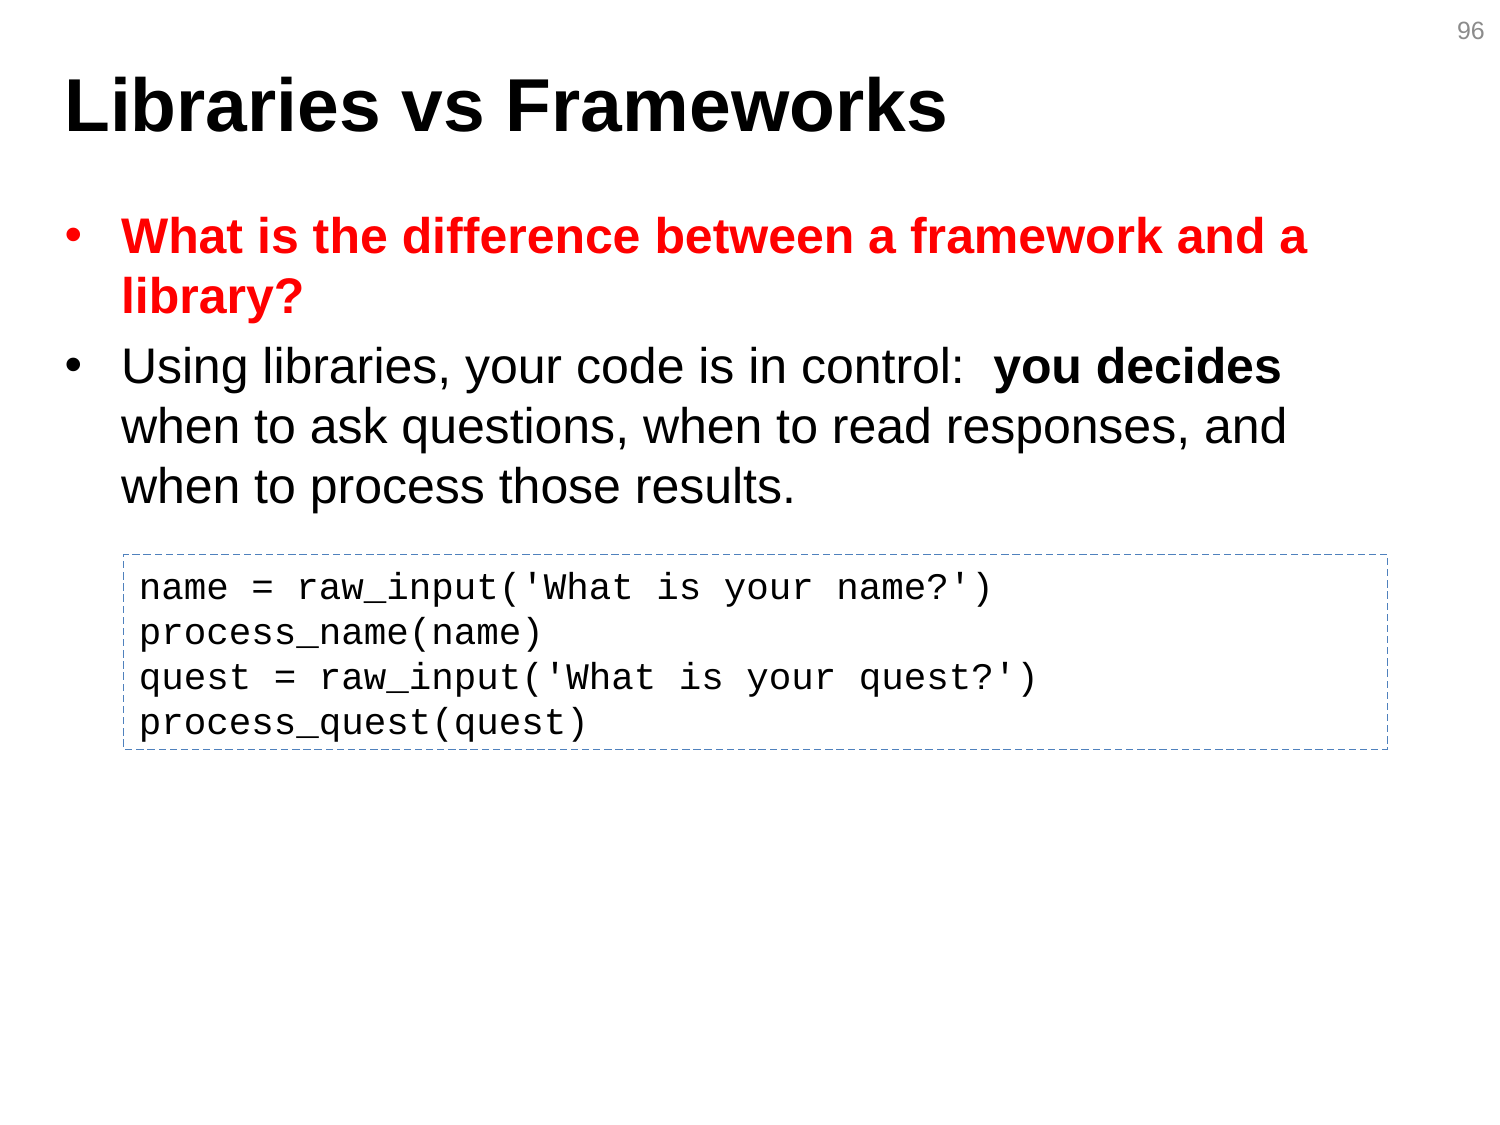

96
# Libraries vs Frameworks
What is the difference between a framework and a library?
Using libraries, your code is in control:  you decides when to ask questions, when to read responses, and when to process those results.

name = raw_input('What is your name?')
process_name(name)
quest = raw_input('What is your quest?')
process_quest(quest)